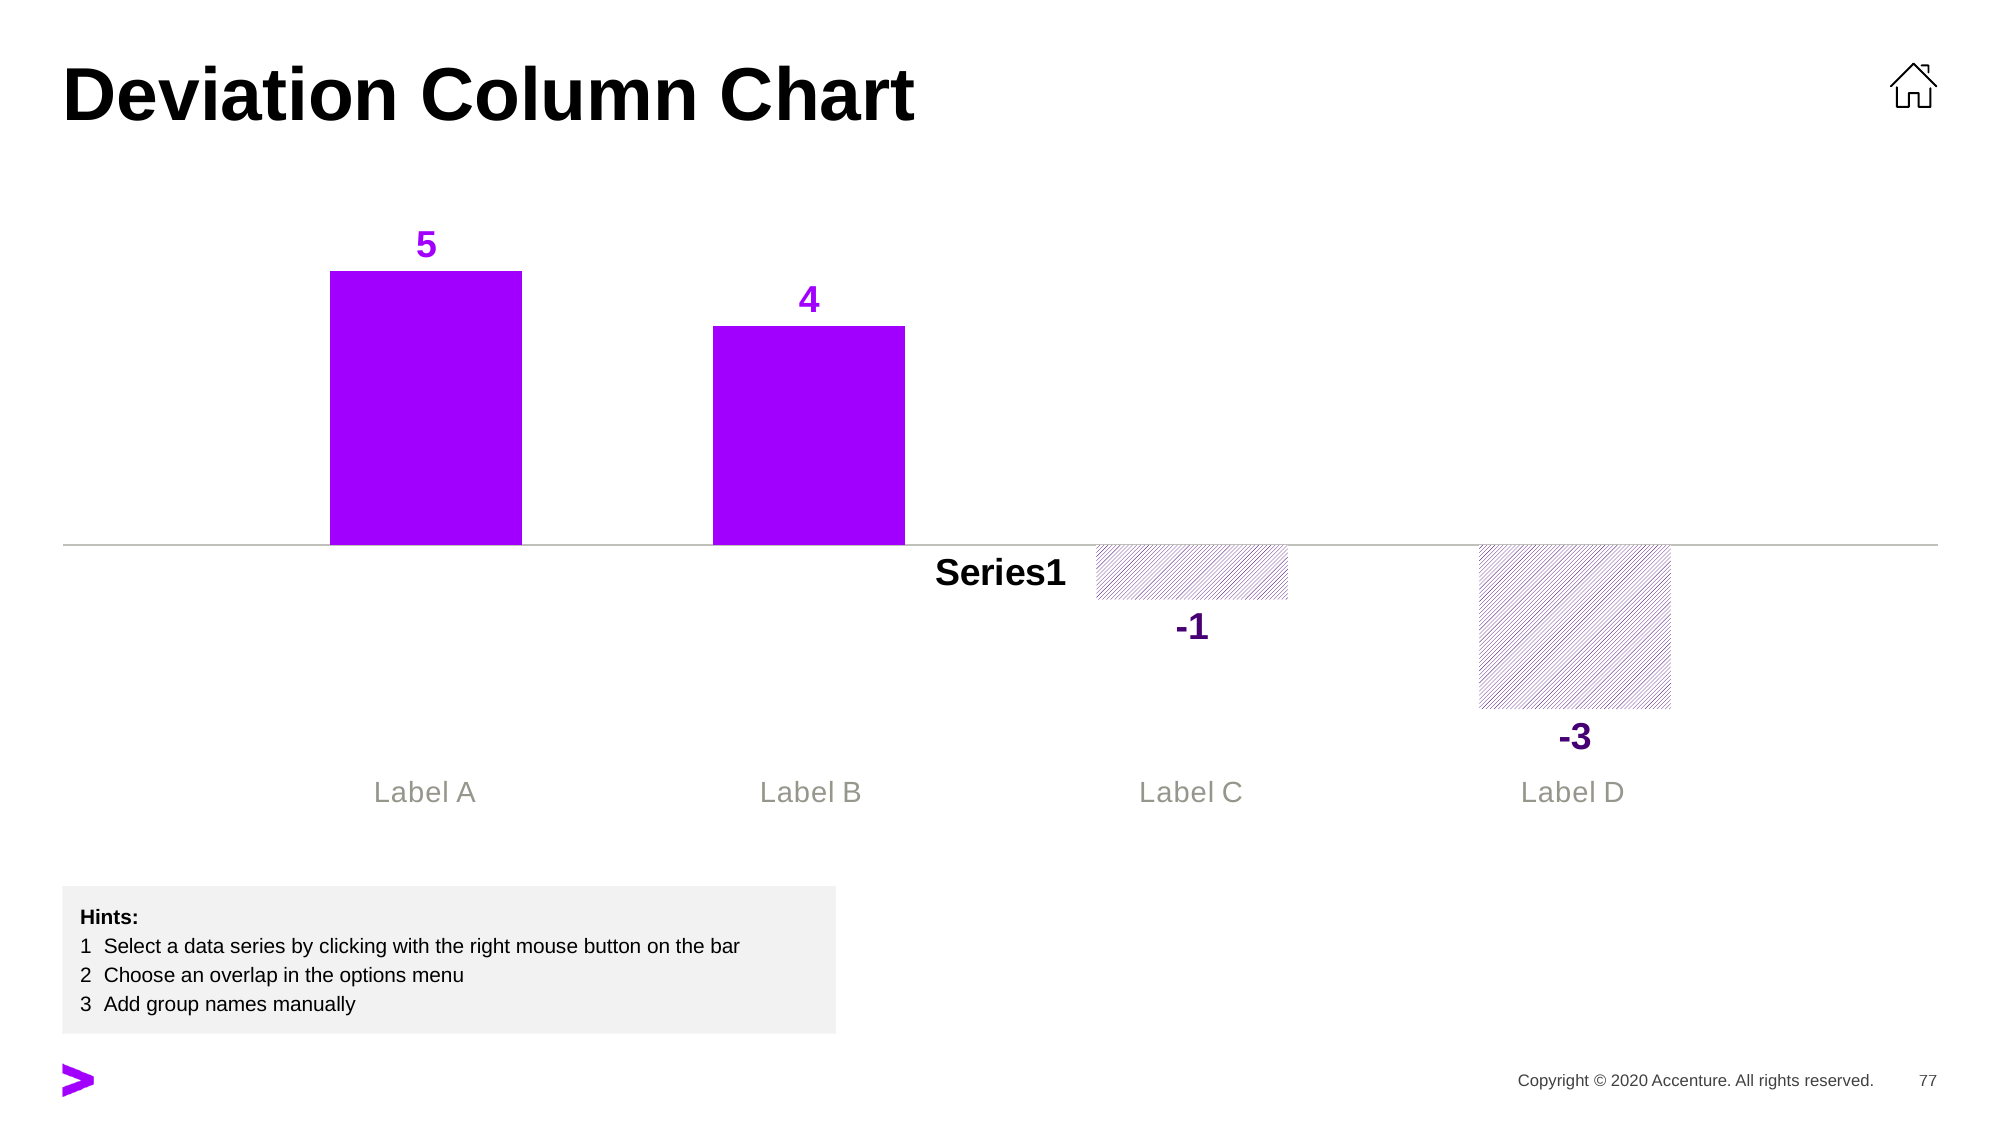

# Deviation Column Chart

### Chart

| Category | Label A | Label B | Label C | Label D |
|---|---|---|---|---|
|  | 5.0 | 4.0 | -1.0 | -3.0 |
Hints:
1	Select a data series by clicking with the right mouse button on the bar
2	Choose an overlap in the options menu
3	Add group names manually